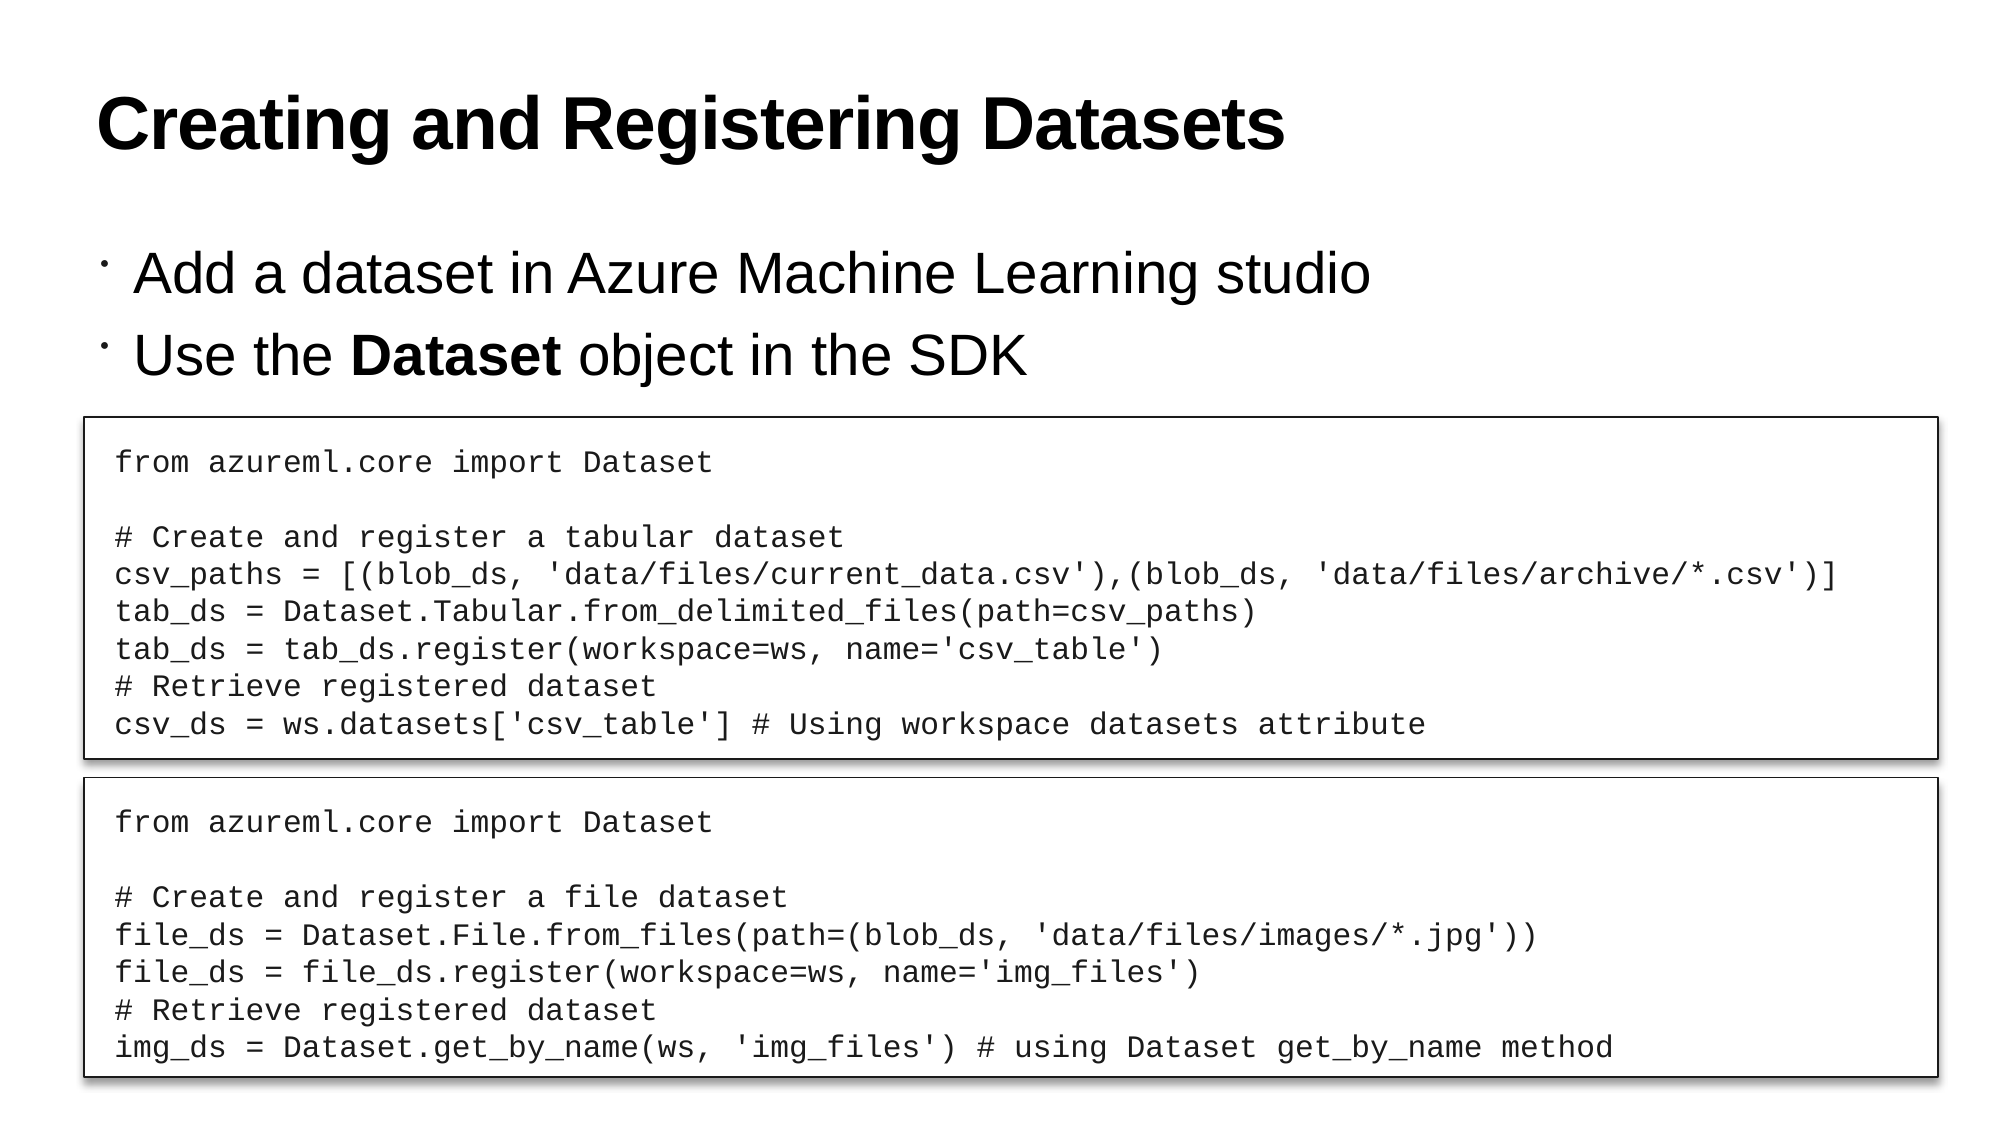

# Creating and Registering Datasets
Add a dataset in Azure Machine Learning studio
Use the Dataset object in the SDK
from azureml.core import Dataset

# Create and register a tabular dataset
csv_paths = [(blob_ds, 'data/files/current_data.csv'),(blob_ds, 'data/files/archive/*.csv')]
tab_ds = Dataset.Tabular.from_delimited_files(path=csv_paths)
tab_ds = tab_ds.register(workspace=ws, name='csv_table')
# Retrieve registered dataset
csv_ds = ws.datasets['csv_table'] # Using workspace datasets attribute

from azureml.core import Dataset

# Create and register a file dataset
file_ds = Dataset.File.from_files(path=(blob_ds, 'data/files/images/*.jpg'))
file_ds = file_ds.register(workspace=ws, name='img_files')
# Retrieve registered dataset
img_ds = Dataset.get_by_name(ws, 'img_files') # using Dataset get_by_name method